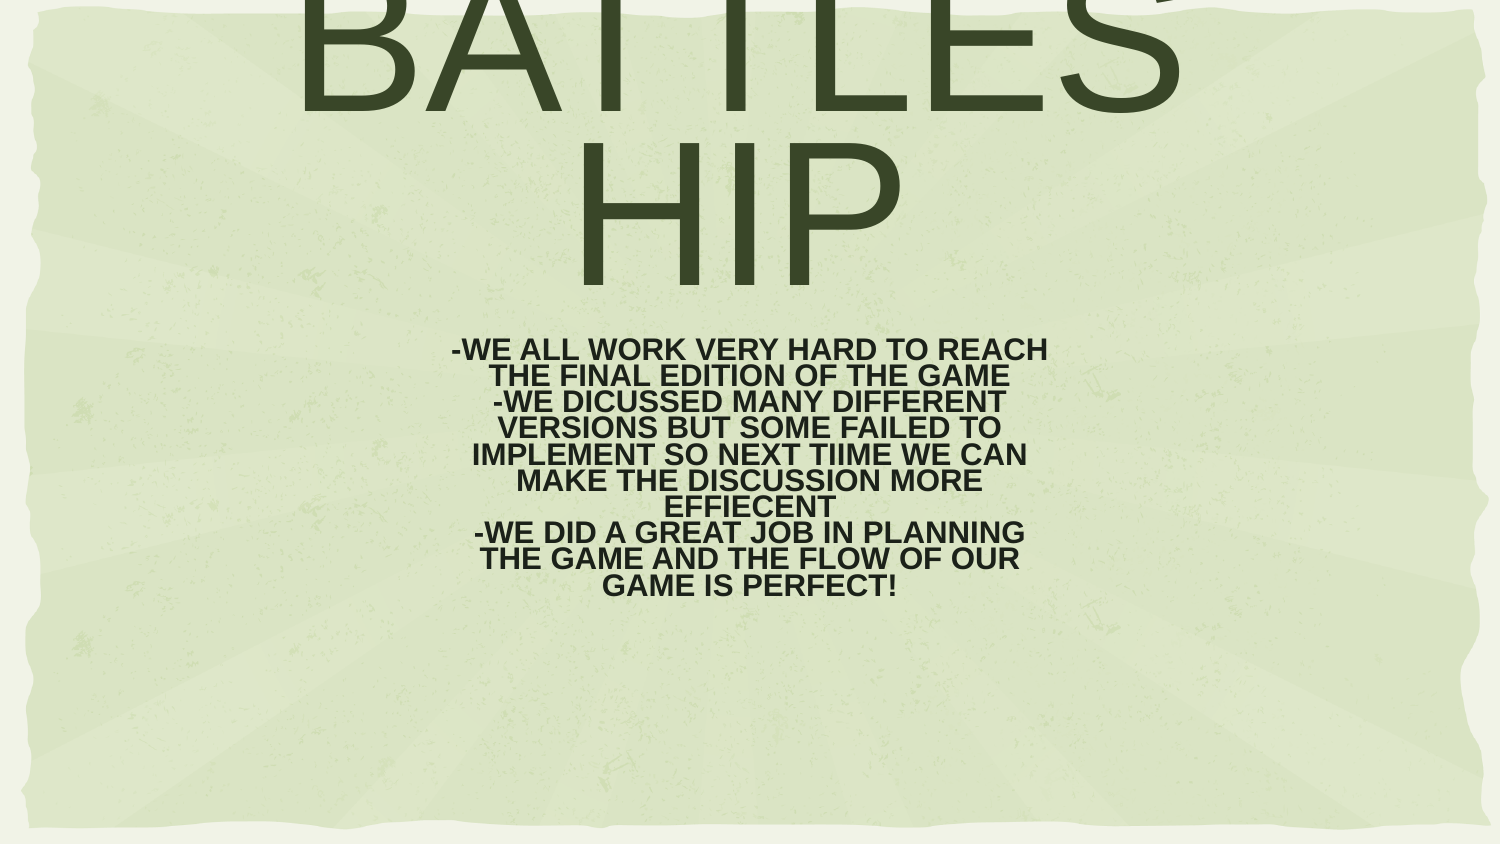

BATTLESHIP
# -WE ALL WORK VERY HARD TO REACH THE FINAL EDITION OF THE GAME -WE DICUSSED MANY DIFFERENT VERSIONS BUT SOME FAILED TO IMPLEMENT SO NEXT TIIME WE CAN MAKE THE DISCUSSION MORE EFFIECENT -WE DID A GREAT JOB IN PLANNING THE GAME AND THE FLOW OF OUR GAME IS PERFECT!